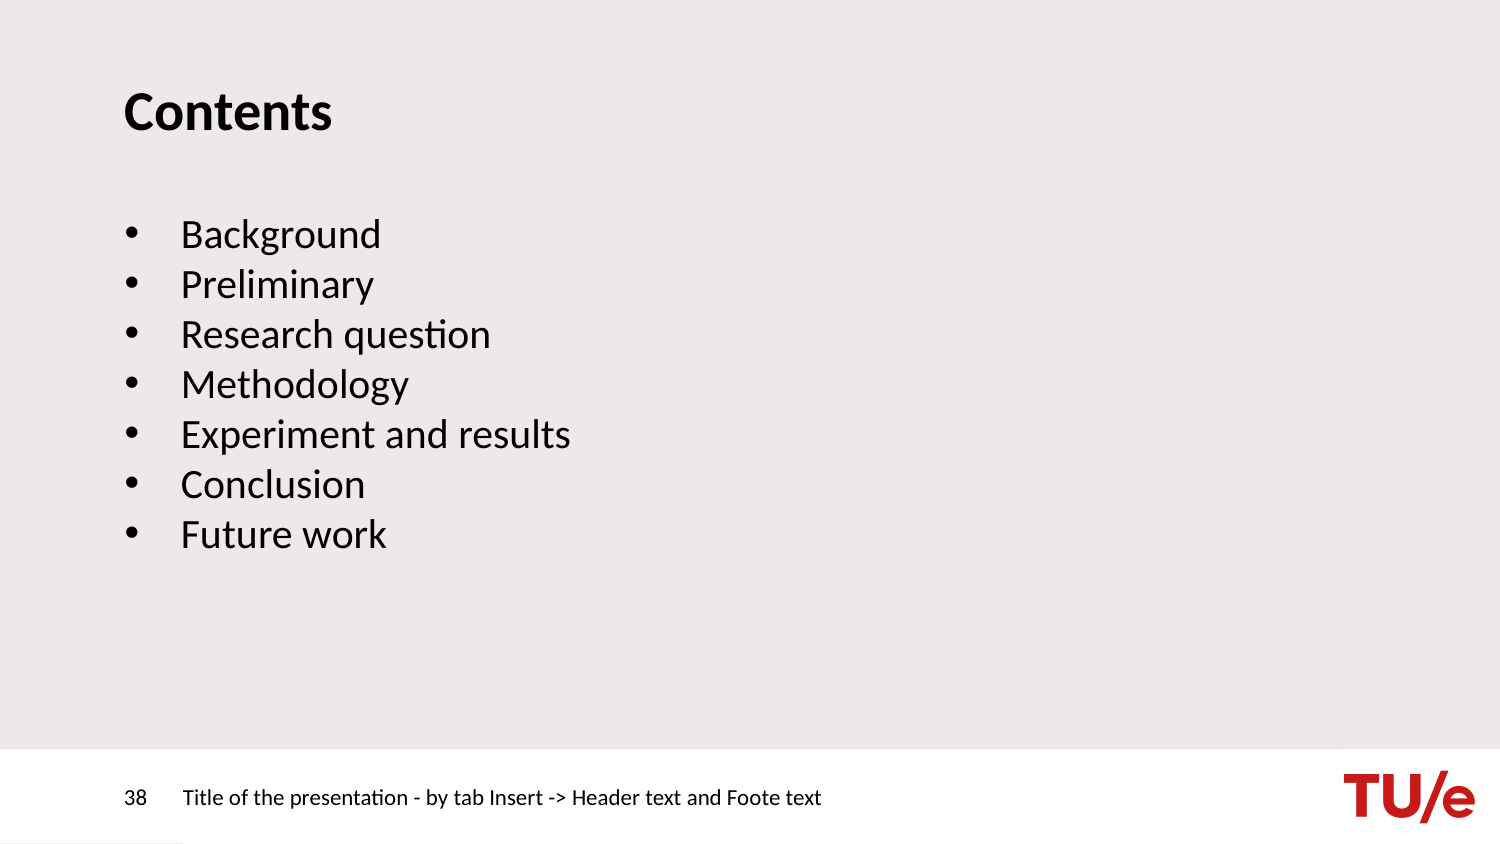

# Contents
Background
Preliminary
Research question
Methodology
Experiment and results
Conclusion
Future work

38
Title of the presentation - by tab Insert -> Header text and Foote text